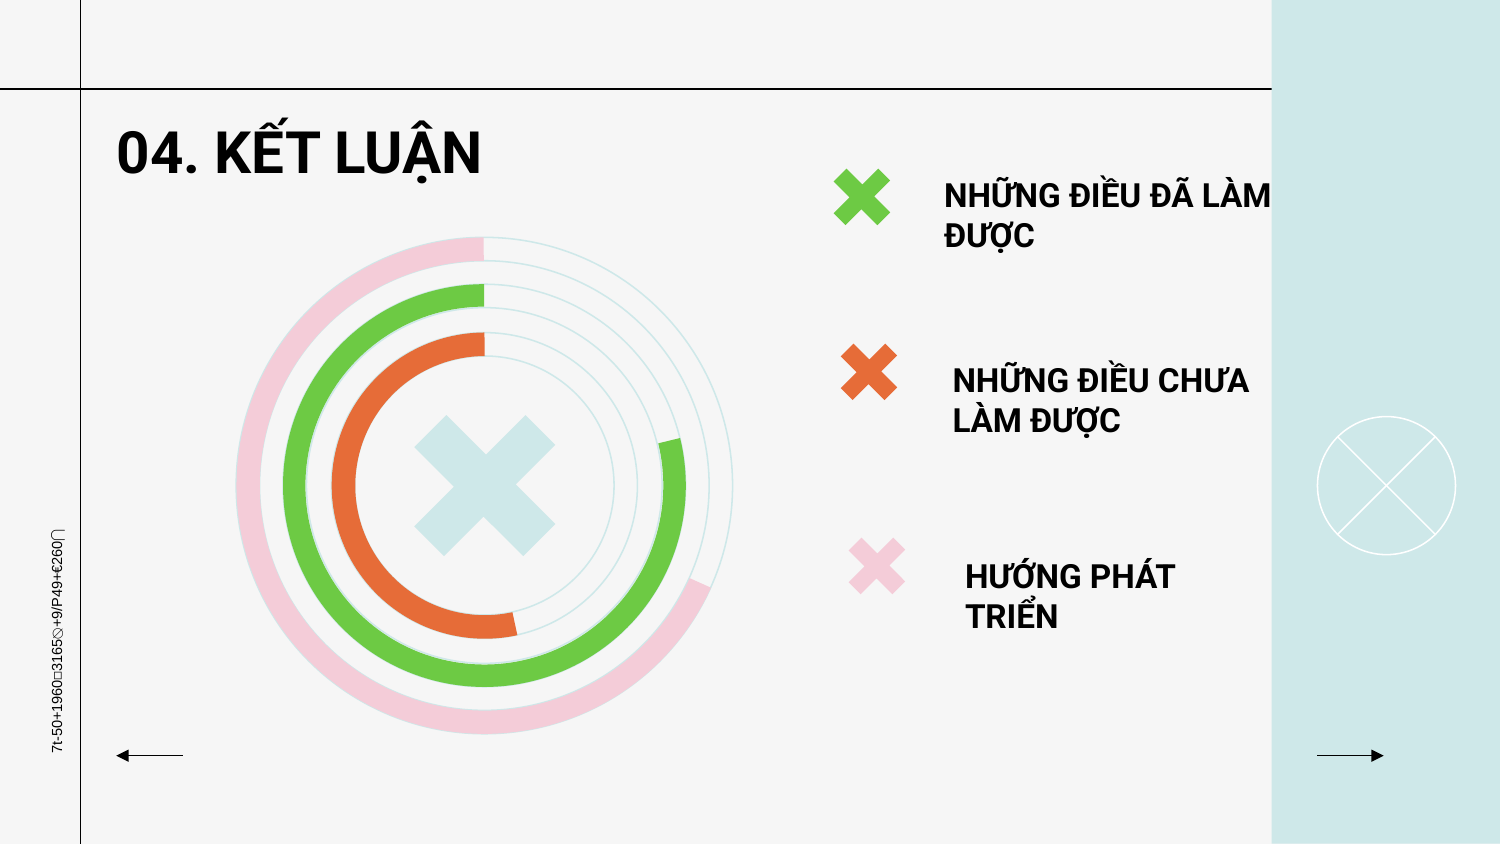

# 04. KẾT LUẬN

NHỮNG ĐIỀU ĐÃ LÀM ĐƯỢC

NHỮNG ĐIỀU CHƯA LÀM ĐƯỢC

HƯỚNG PHÁT TRIỂN
7t-50+1960◻3165⦰+9/P49+€260⋂